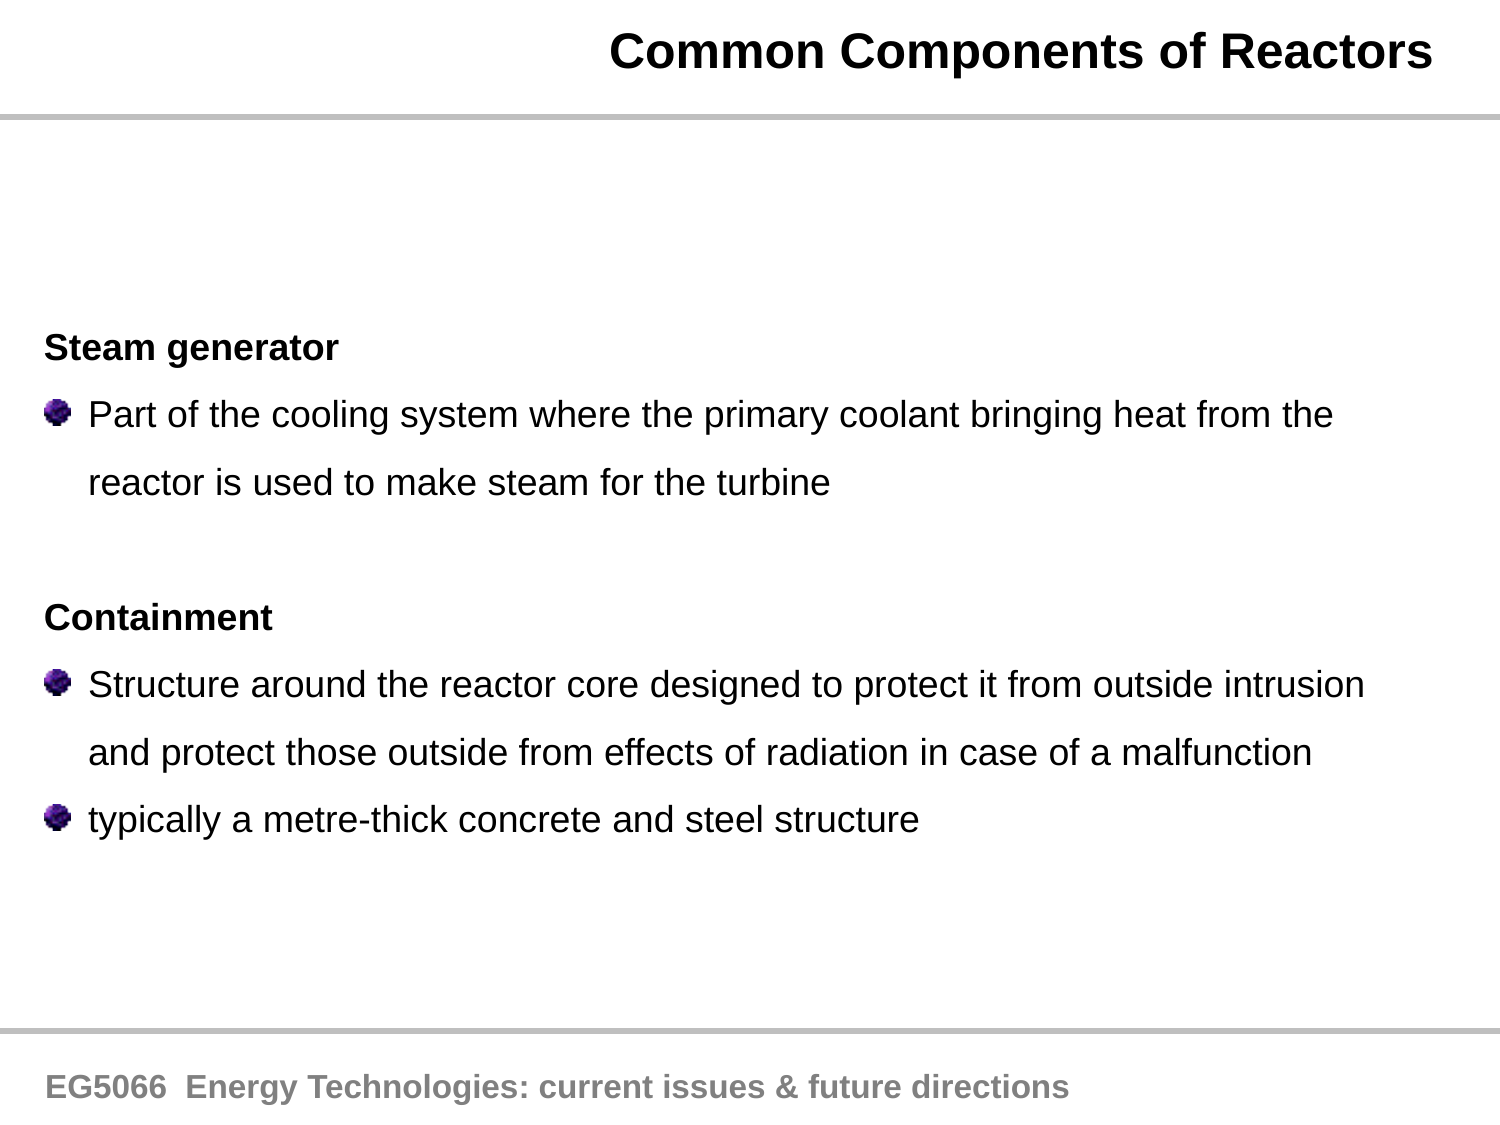

Common Components of Reactors
Steam generator
Part of the cooling system where the primary coolant bringing heat from the reactor is used to make steam for the turbine

Containment
Structure around the reactor core designed to protect it from outside intrusion and protect those outside from effects of radiation in case of a malfunction
typically a metre-thick concrete and steel structure